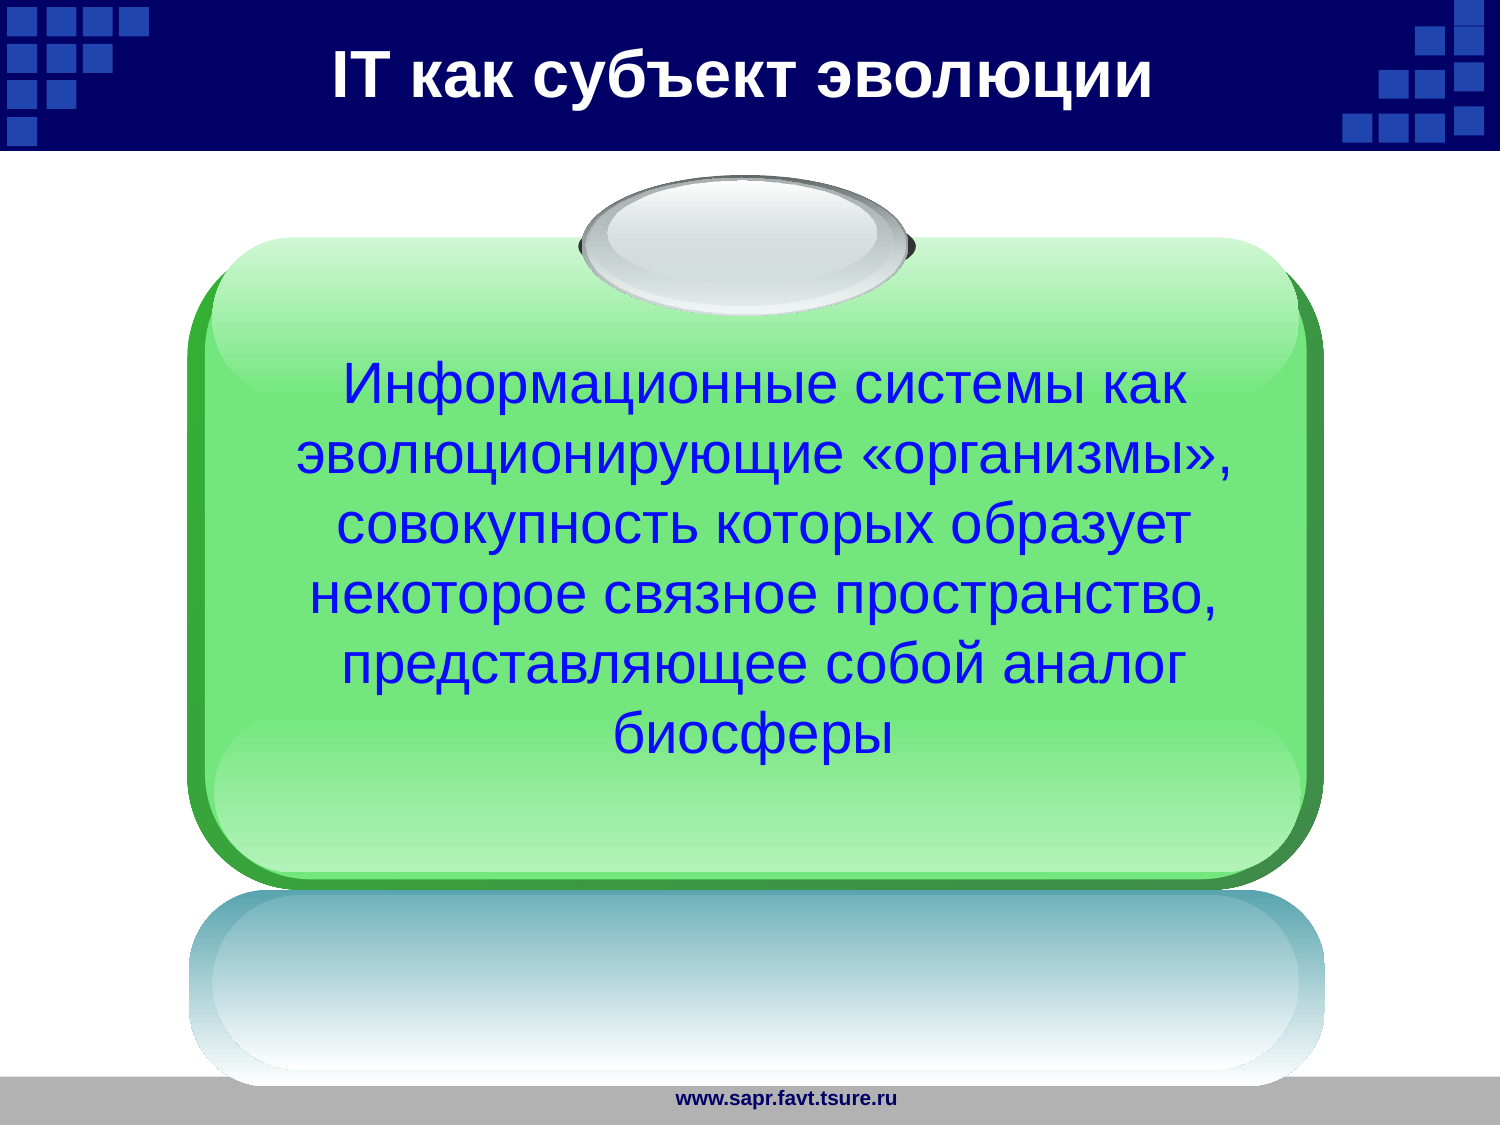

IT как субъект эволюции

Информационные системы как эволюционирующие «организмы», совокупность которых образует некоторое связное пространство, представляющее собой аналог биосферы

www.sapr.favt.tsure.ru